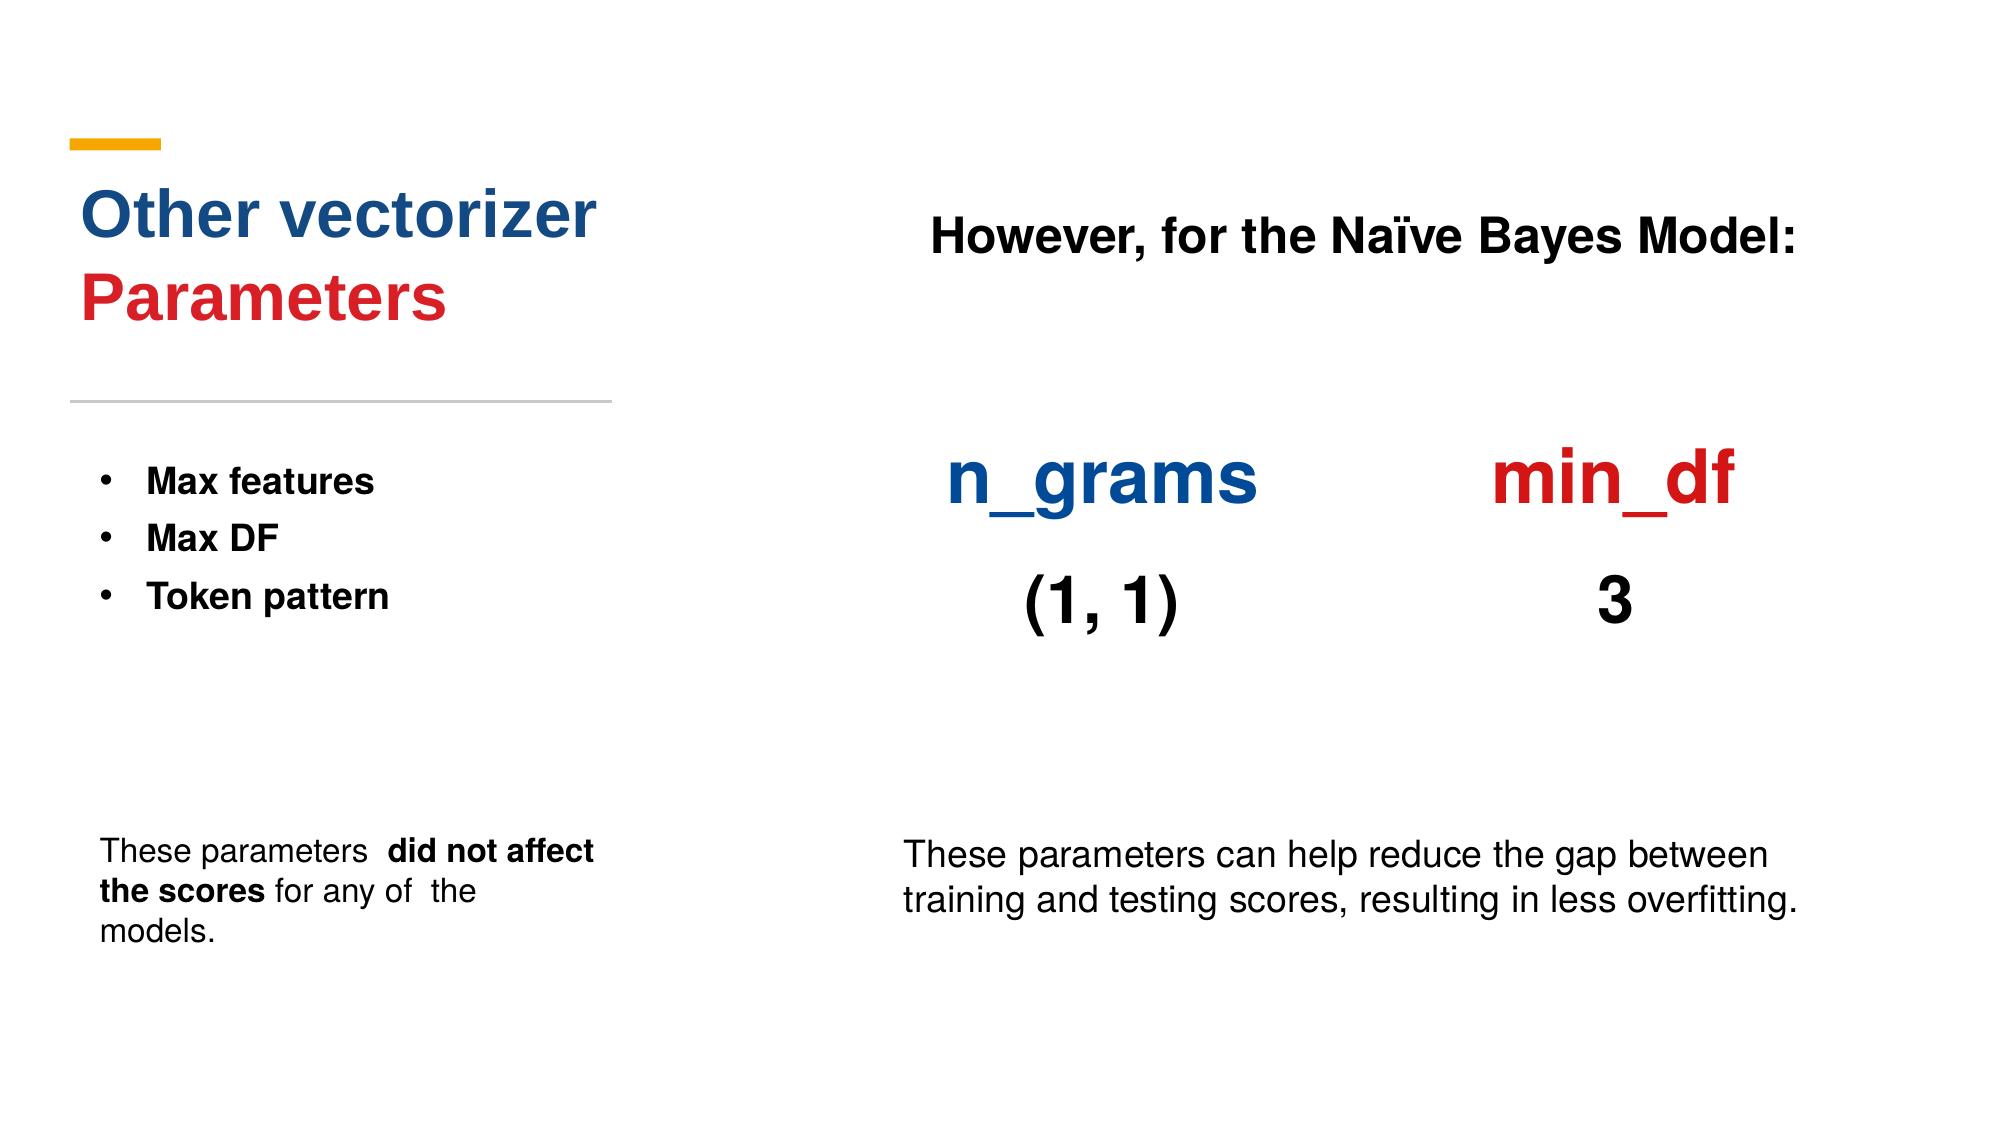

Other vectorizer
Parameters
However, for the Naïve Bayes Model:
min_df
n_grams
Max features
Max DF
Token pattern

These parameters  did not affect the scores for any of  the models.

3
(1, 1)
These parameters can help reduce the gap between training and testing scores, resulting in less overfitting.